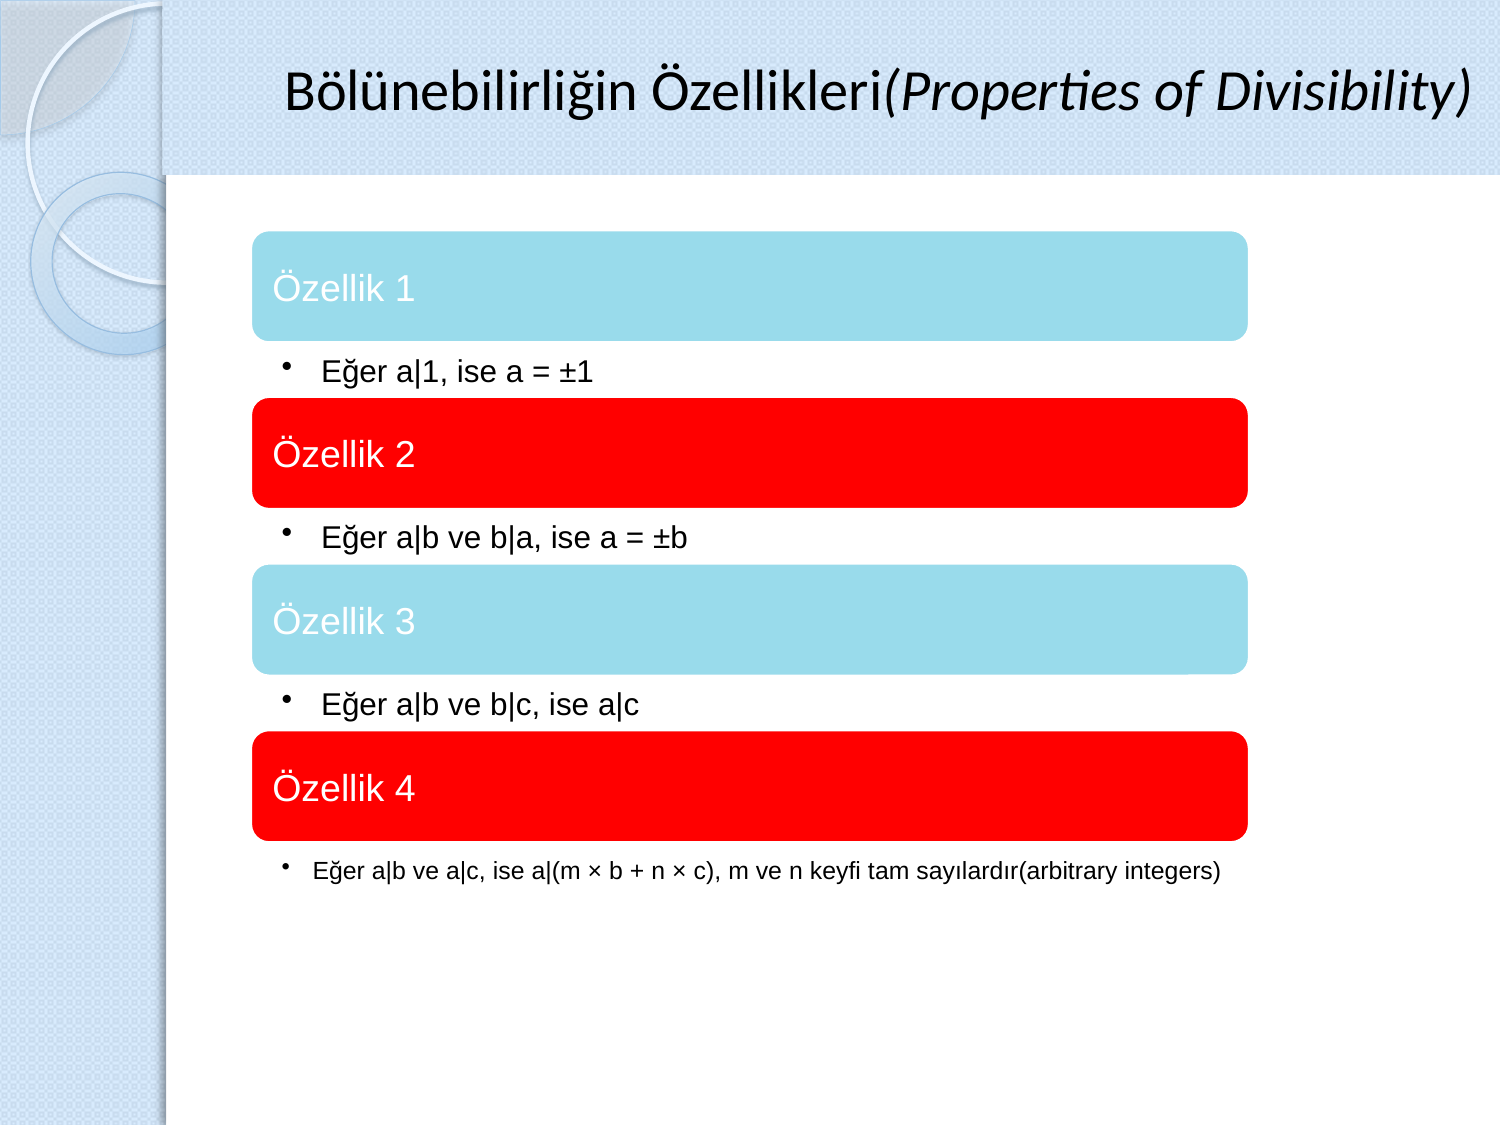

Bölünebilirliğin Özellikleri(Properties of Divisibility)
Özellik 1
Eğer a|1, ise a = ±1
Özellik 2
Özellik 3
Eğer a|b ve b|a, ise a = ±b
Eğer a|b ve b|c, ise a|c
Özellik 4
Eğer a|b ve a|c, ise a|(m × b + n × c), m ve n keyfi tam sayılardır(arbitrary integers)